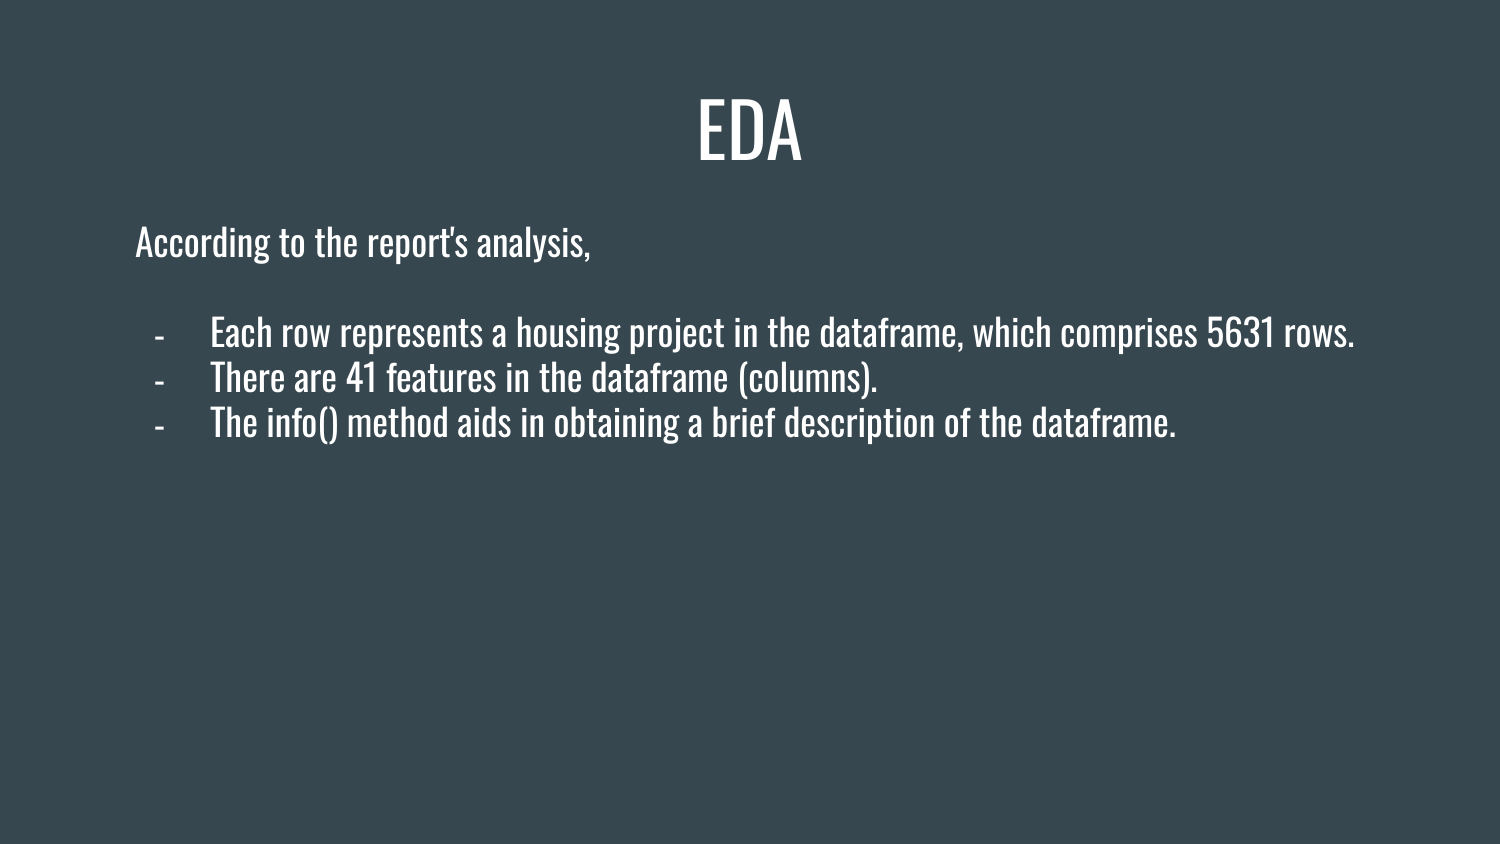

# EDA
According to the report's analysis,

Each row represents a housing project in the dataframe, which comprises 5631 rows.
There are 41 features in the dataframe (columns).
The info() method aids in obtaining a brief description of the dataframe.